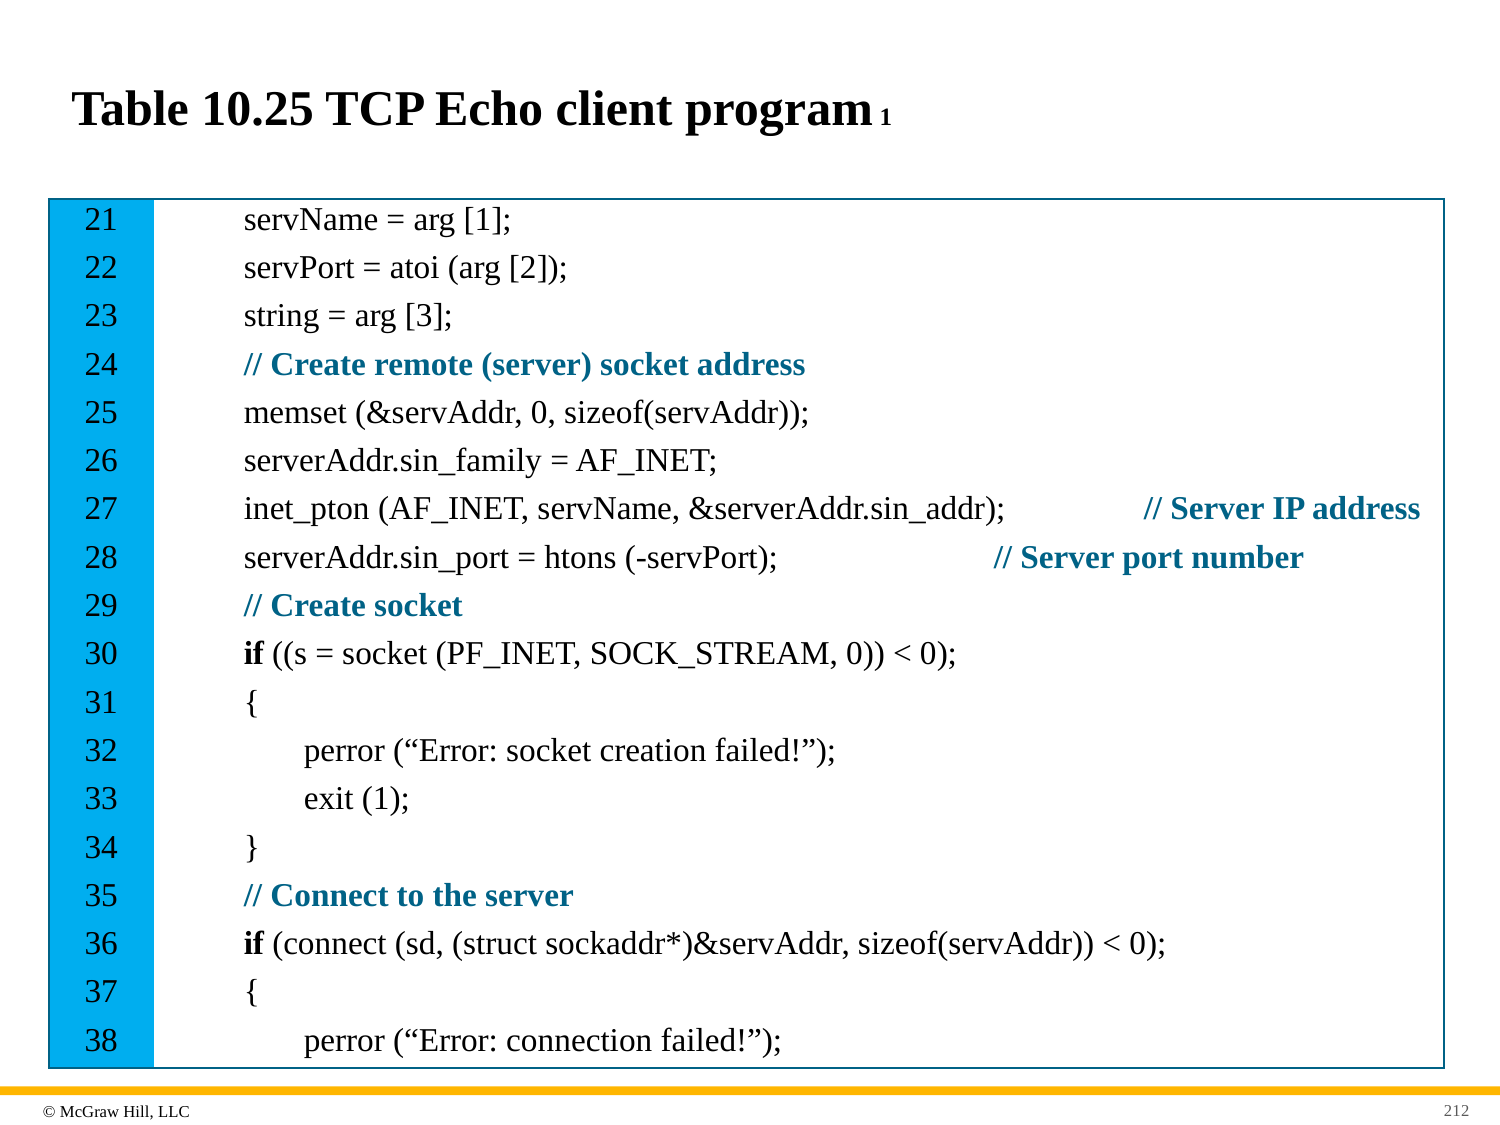

# Table 10.25 TCP Echo client program 1
| 21 | servName = arg [1]; |
| --- | --- |
| 22 | servPort = atoi (arg [2]); |
| 23 | string = arg [3]; |
| 24 | // Create remote (server) socket address |
| 25 | memset (&servAddr, 0, sizeof(servAddr)); |
| 26 | serverAddr.sin\_family = AF\_INET; |
| 27 | inet\_pton (AF\_INET, servName, &serverAddr.sin\_addr); // Server IP address |
| 28 | serverAddr.sin\_port = htons (-servPort); // Server port number |
| 29 | // Create socket |
| 30 | if ((s = socket (PF\_INET, SOCK\_STREAM, 0)) < 0); |
| 31 | { |
| 32 | perror (“Error: socket creation failed!”); |
| 33 | exit (1); |
| 34 | } |
| 35 | // Connect to the server |
| 36 | if (connect (sd, (struct sockaddr\*)&servAddr, sizeof(servAddr)) < 0); |
| 37 | { |
| 38 | perror (“Error: connection failed!”); |
212